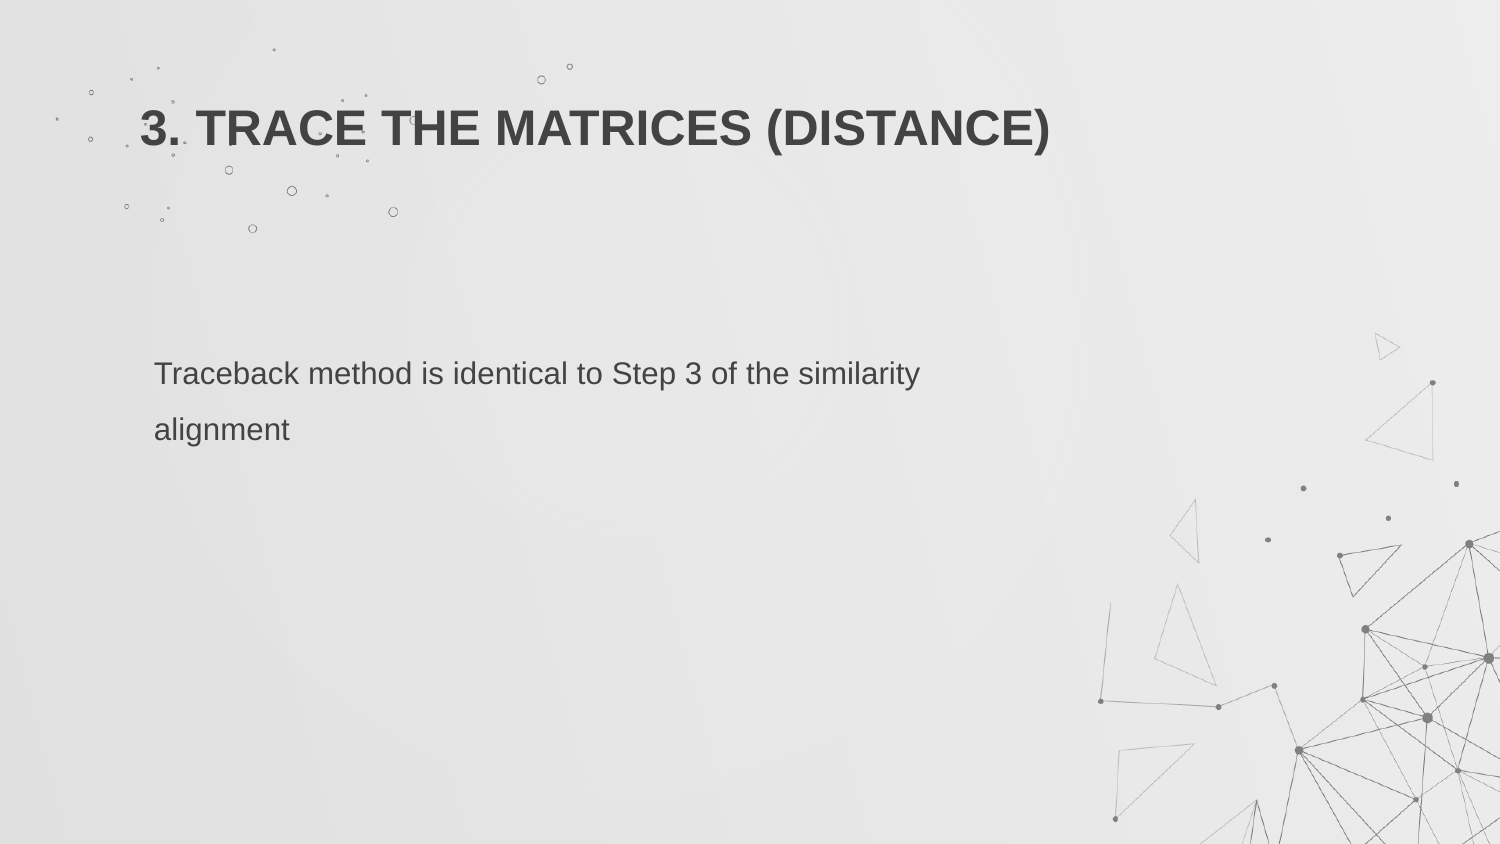

# 3. TRACE THE MATRICES (DISTANCE)
Traceback method is identical to Step 3 of the similarity alignment